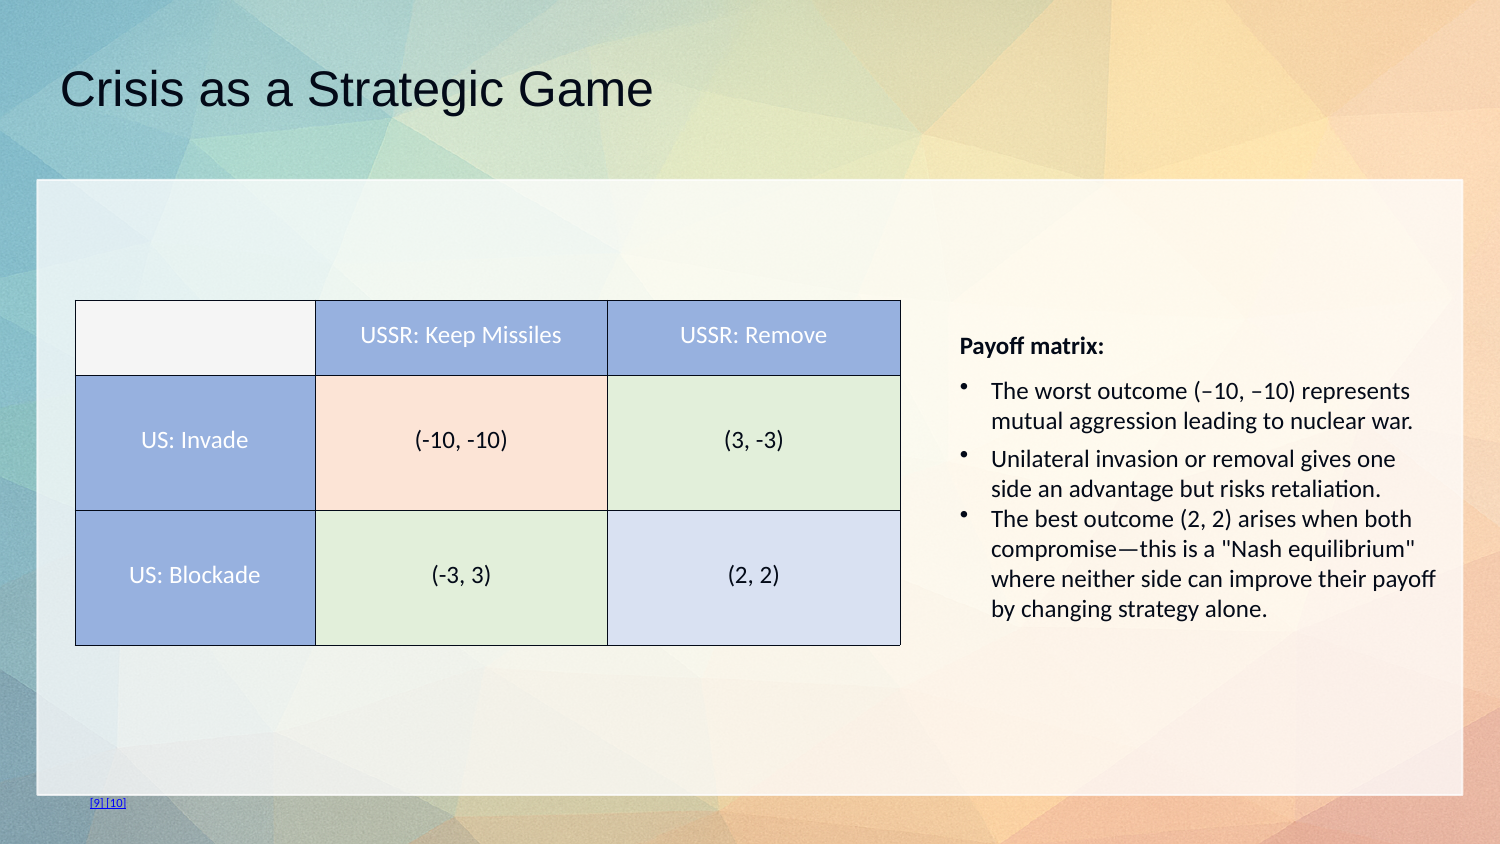

Crisis as a Strategic Game

|  | USSR: Keep Missiles | USSR: Remove |
| --- | --- | --- |
| US: Invade | (-10, -10) | (3, -3) |
| US: Blockade | (-3, 3) | (2, 2) |
Payoff matrix:
The worst outcome (–10, –10) represents mutual aggression leading to nuclear war.
Unilateral invasion or removal gives one side an advantage but risks retaliation.
The best outcome (2, 2) arises when both compromise—this is a "Nash equilibrium" where neither side can improve their payoff by changing strategy alone.
[9] [10]